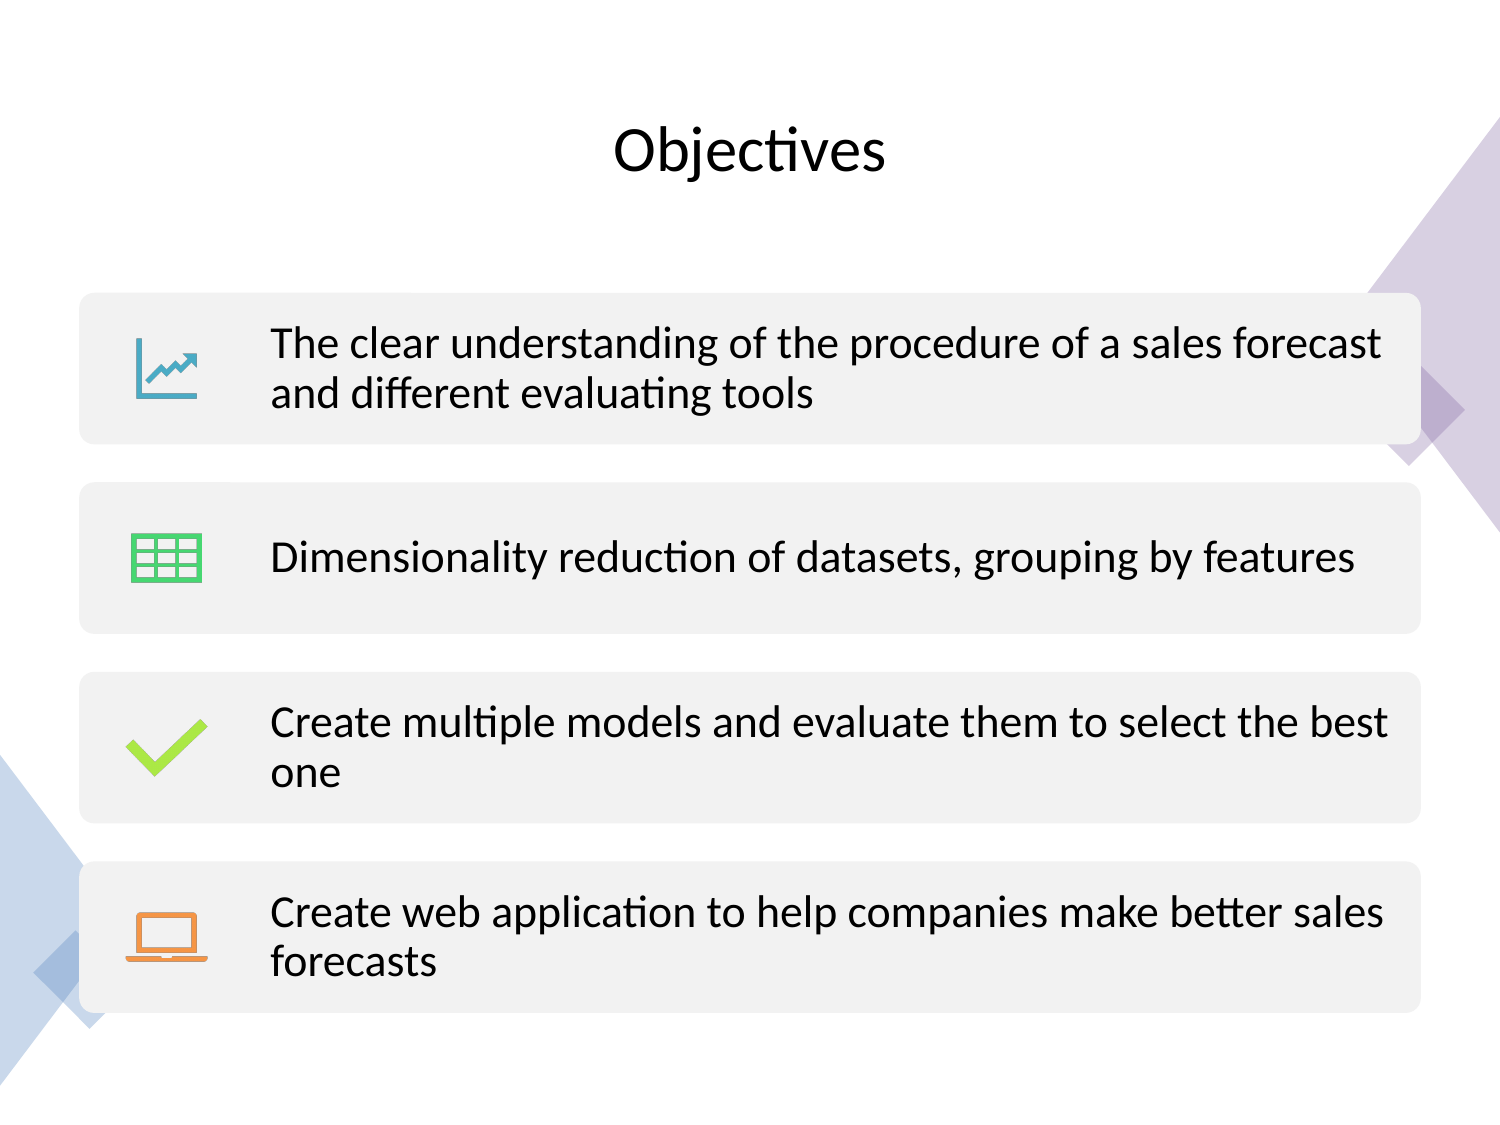

# Objectives

The clear understanding of the procedure of a sales forecast and different evaluating tools
Dimensionality reduction of datasets, grouping by features
Create multiple models and evaluate them to select the best one
Create web application to help companies make better sales forecasts